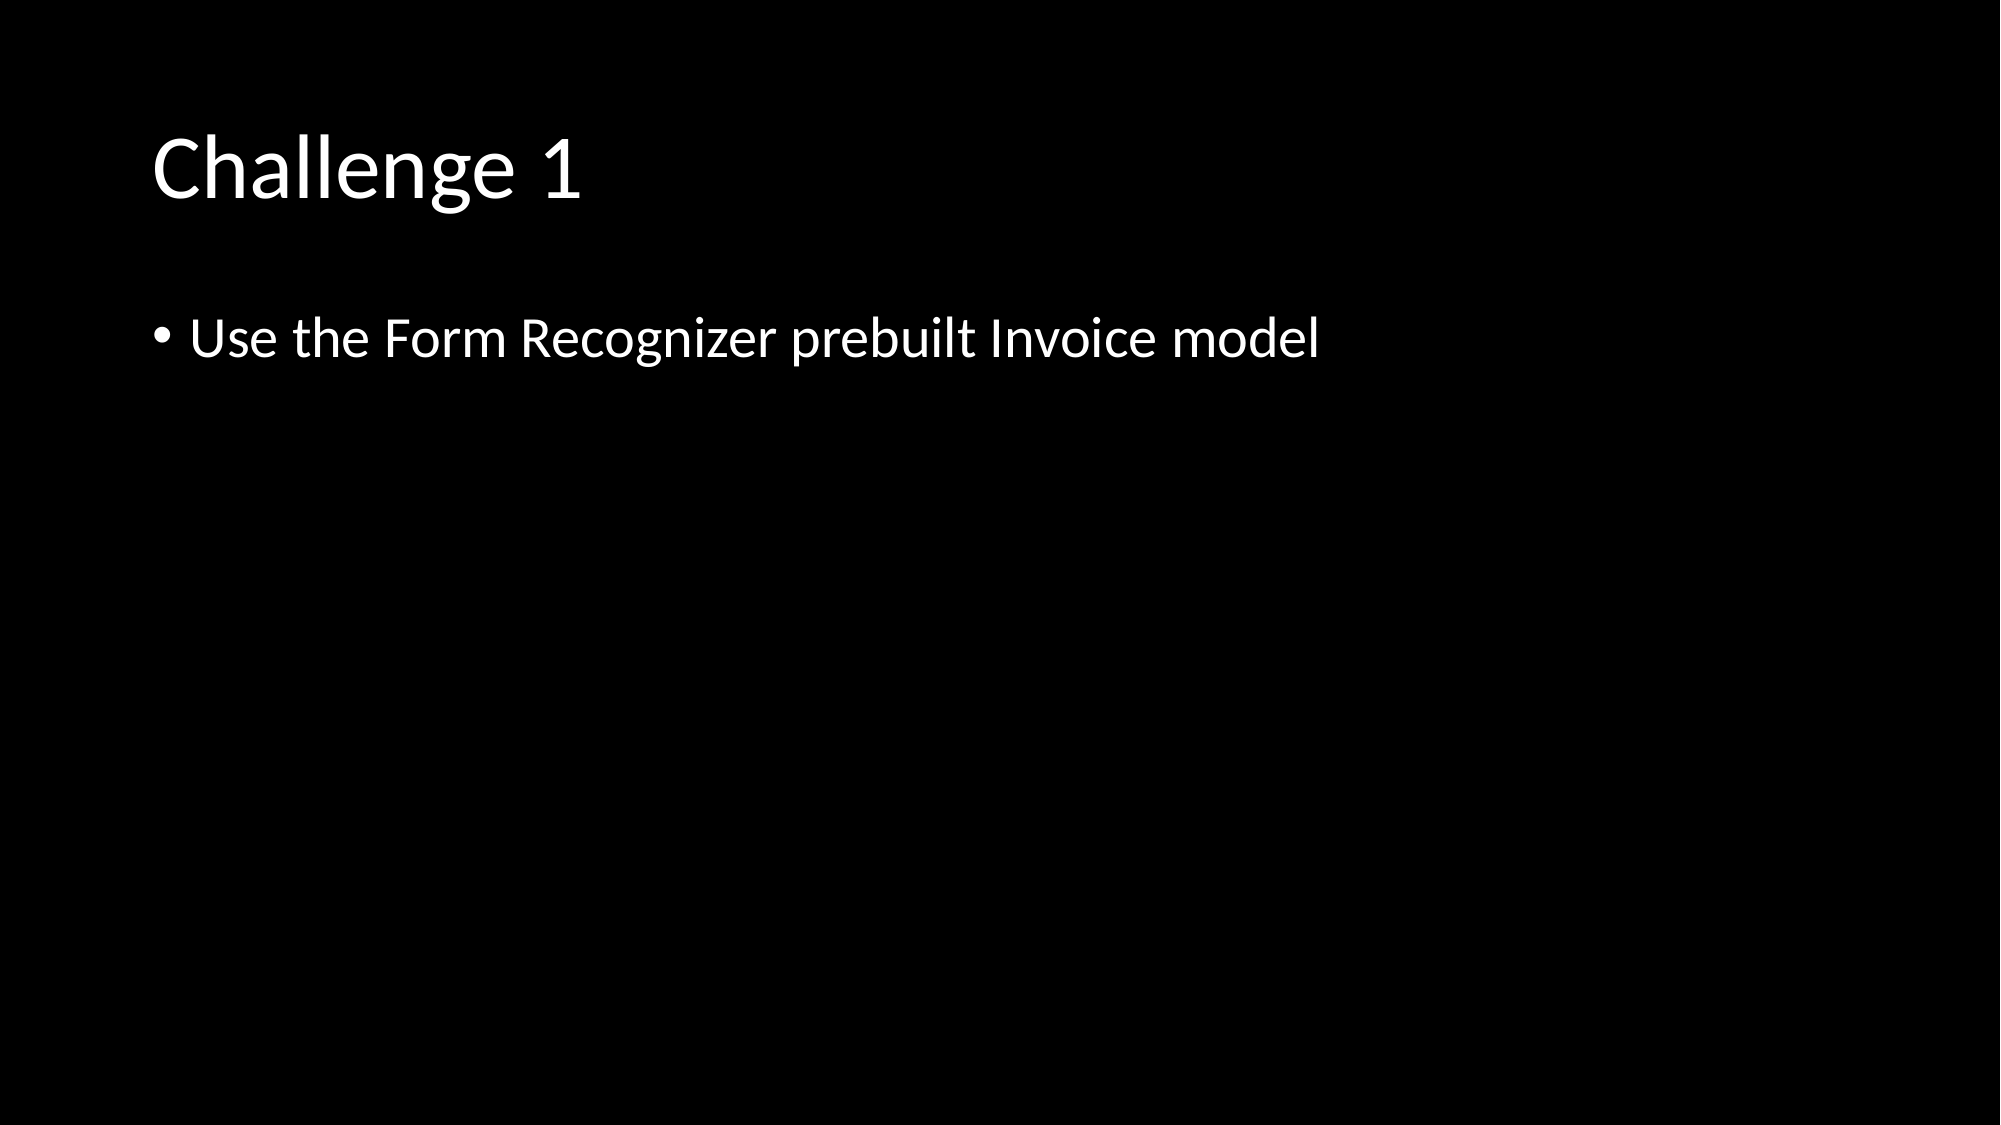

# Challenge 1
Use the Form Recognizer prebuilt Invoice model